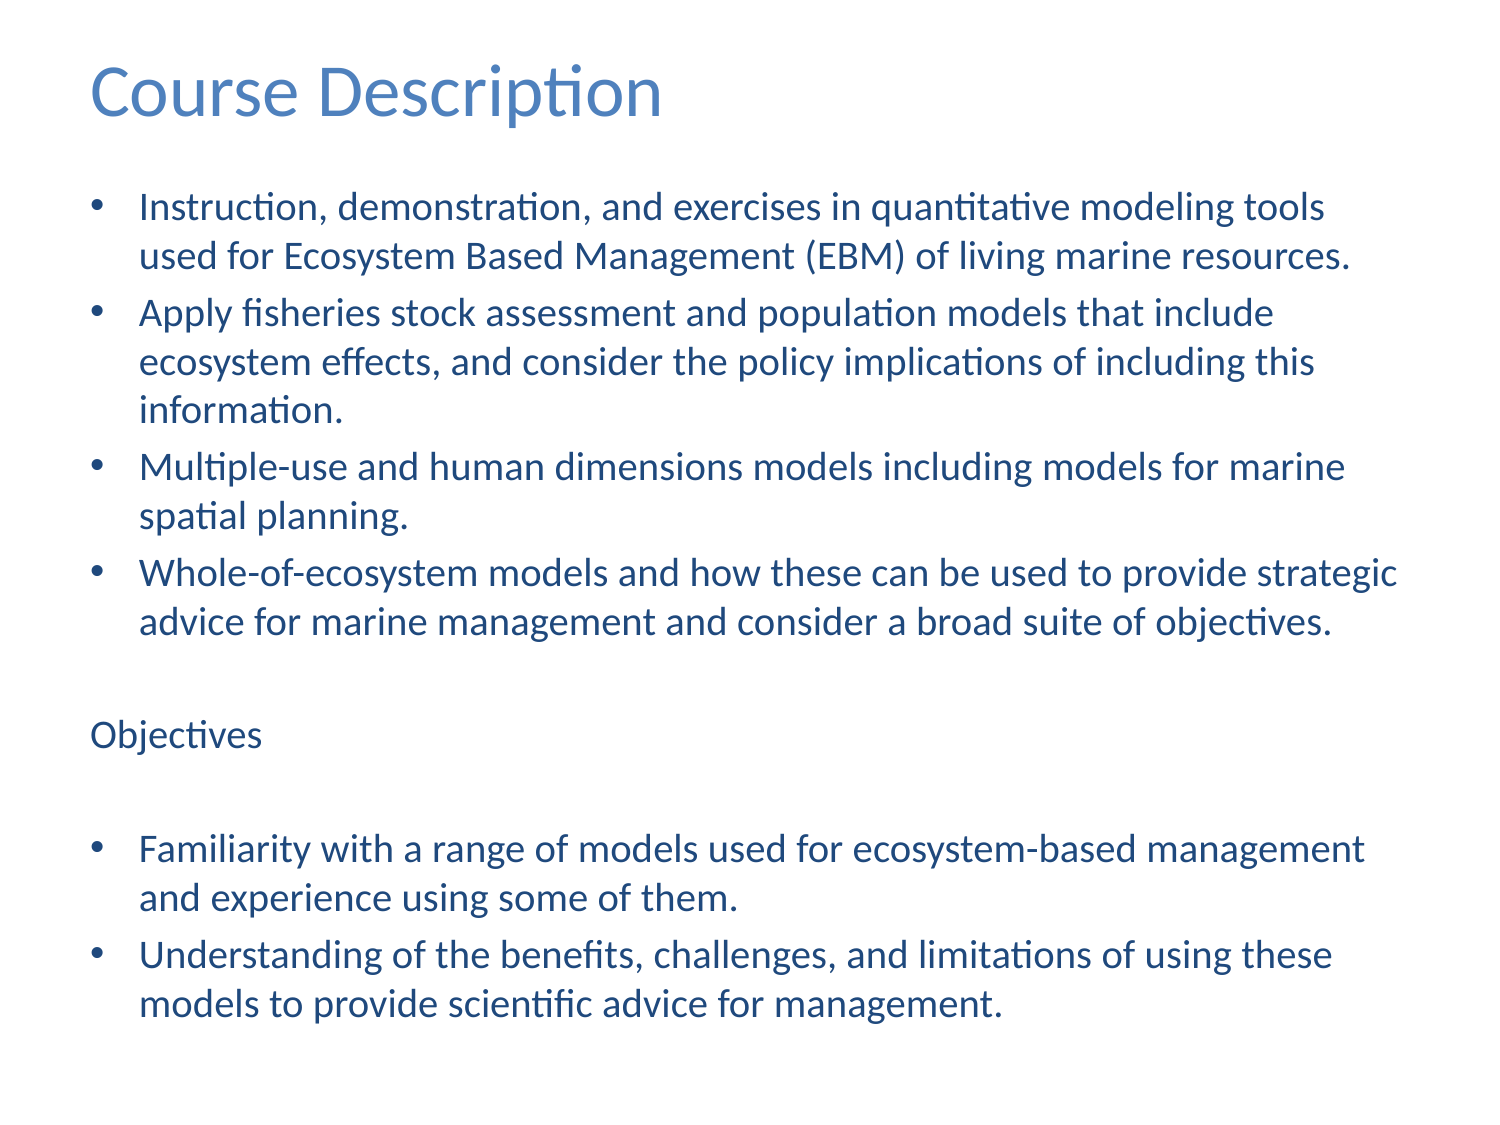

# Course Description
Instruction, demonstration, and exercises in quantitative modeling tools used for Ecosystem Based Management (EBM) of living marine resources.
Apply fisheries stock assessment and population models that include ecosystem effects, and consider the policy implications of including this information.
Multiple-use and human dimensions models including models for marine spatial planning.
Whole-of-ecosystem models and how these can be used to provide strategic advice for marine management and consider a broad suite of objectives.

Objectives

Familiarity with a range of models used for ecosystem-based management and experience using some of them.
Understanding of the benefits, challenges, and limitations of using these models to provide scientific advice for management.